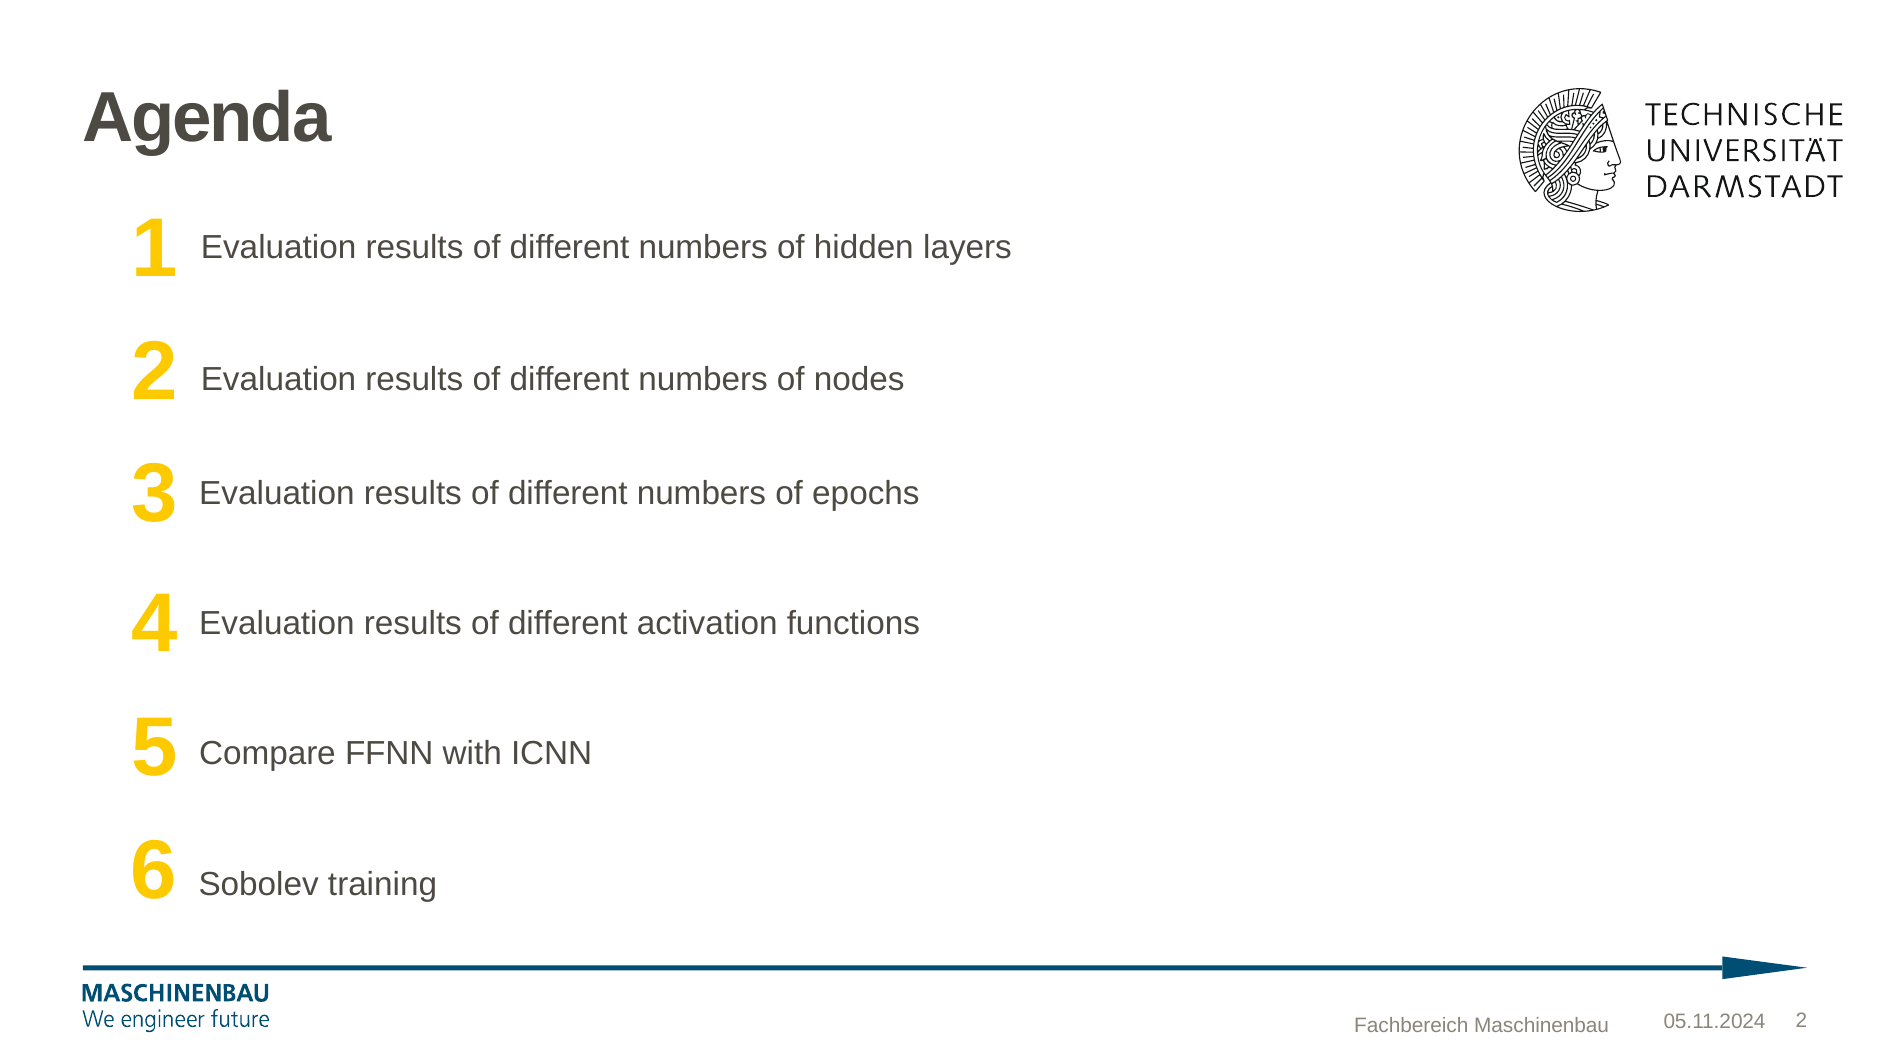

# Agenda
Evaluation results of different numbers of hidden layers
1
Evaluation results of different numbers of nodes

2
Evaluation results of different numbers of epochs

3
Evaluation results of different activation functions
4
Compare FFNN with ICNN
5
Sobolev training
6
Fachbereich Maschinenbau
05.11.2024
2